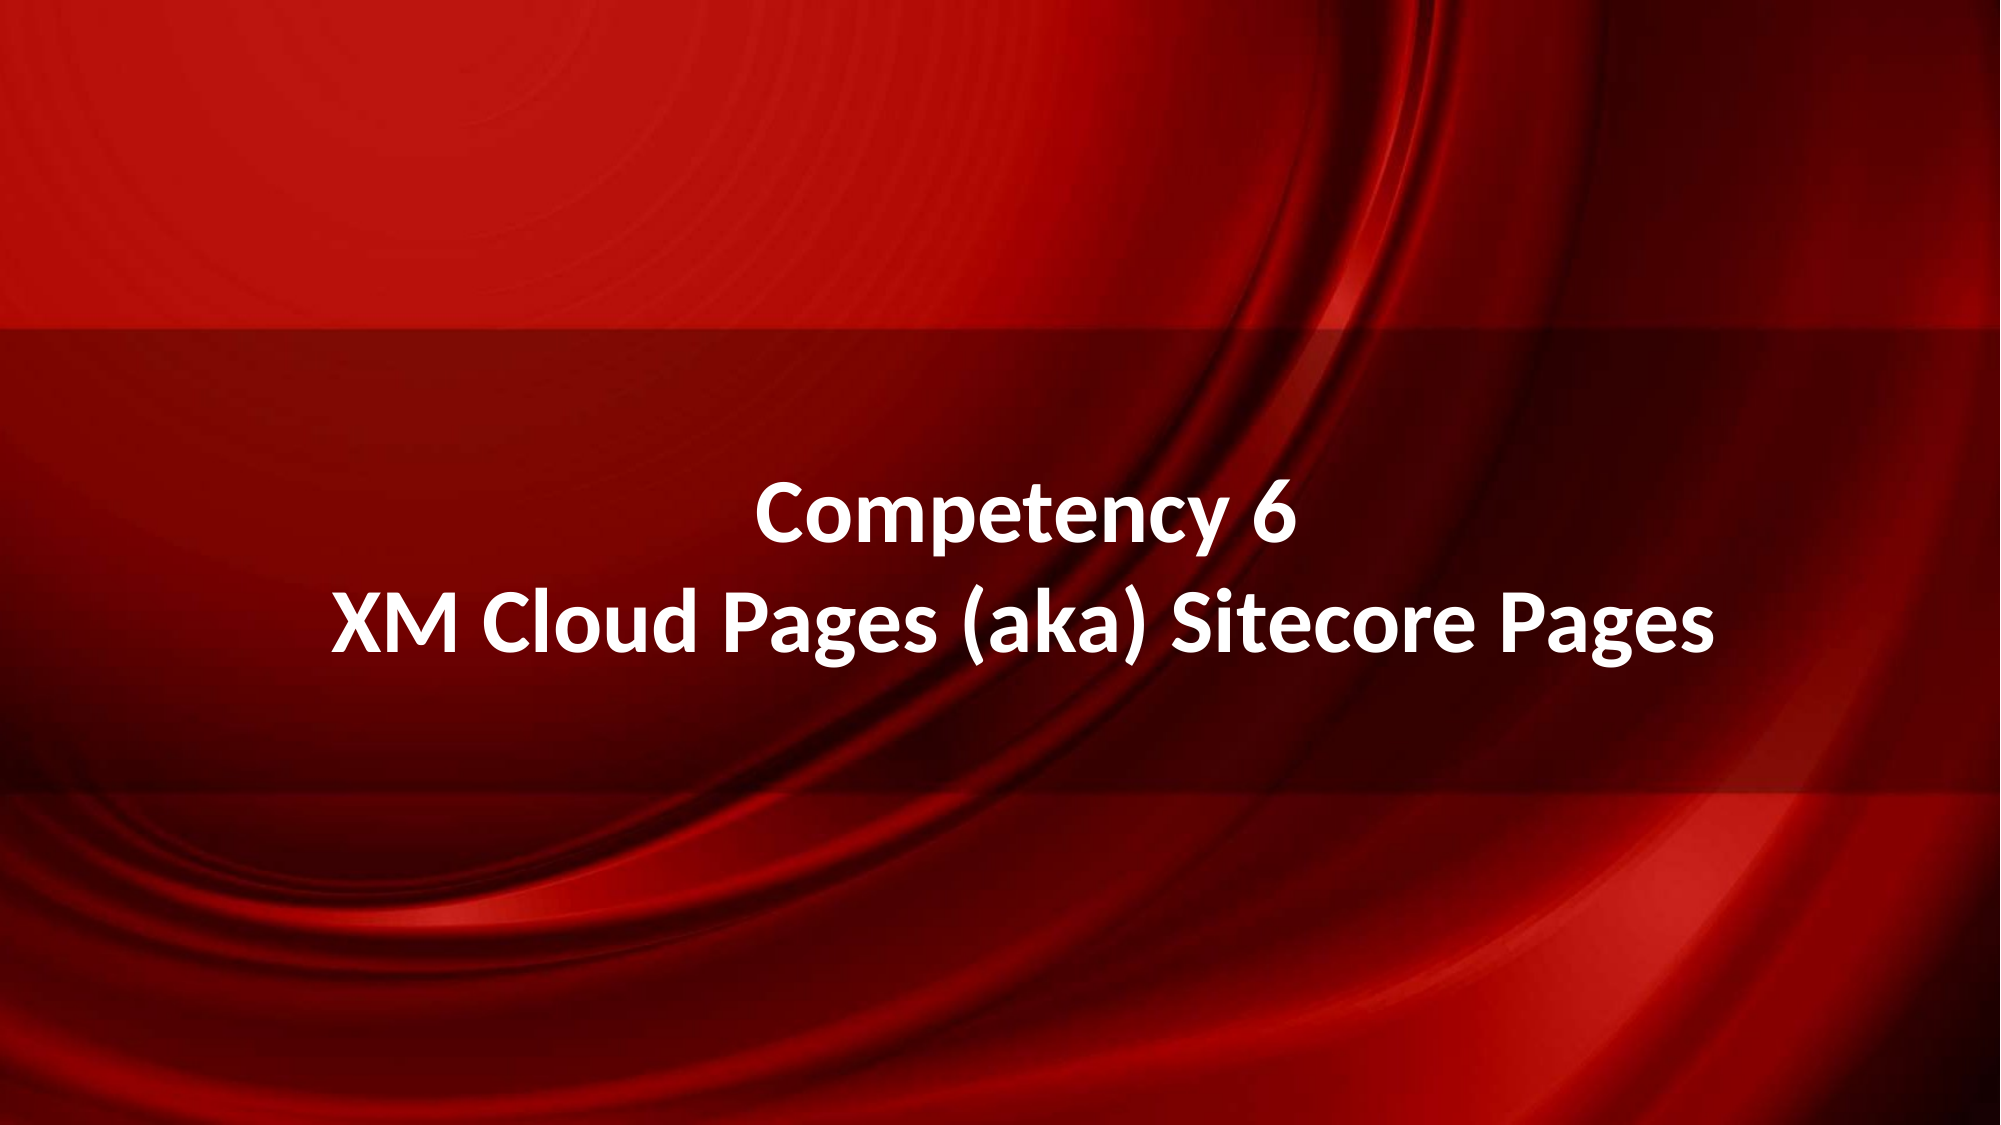

Competency 6
XM Cloud Pages (aka) Sitecore Pages